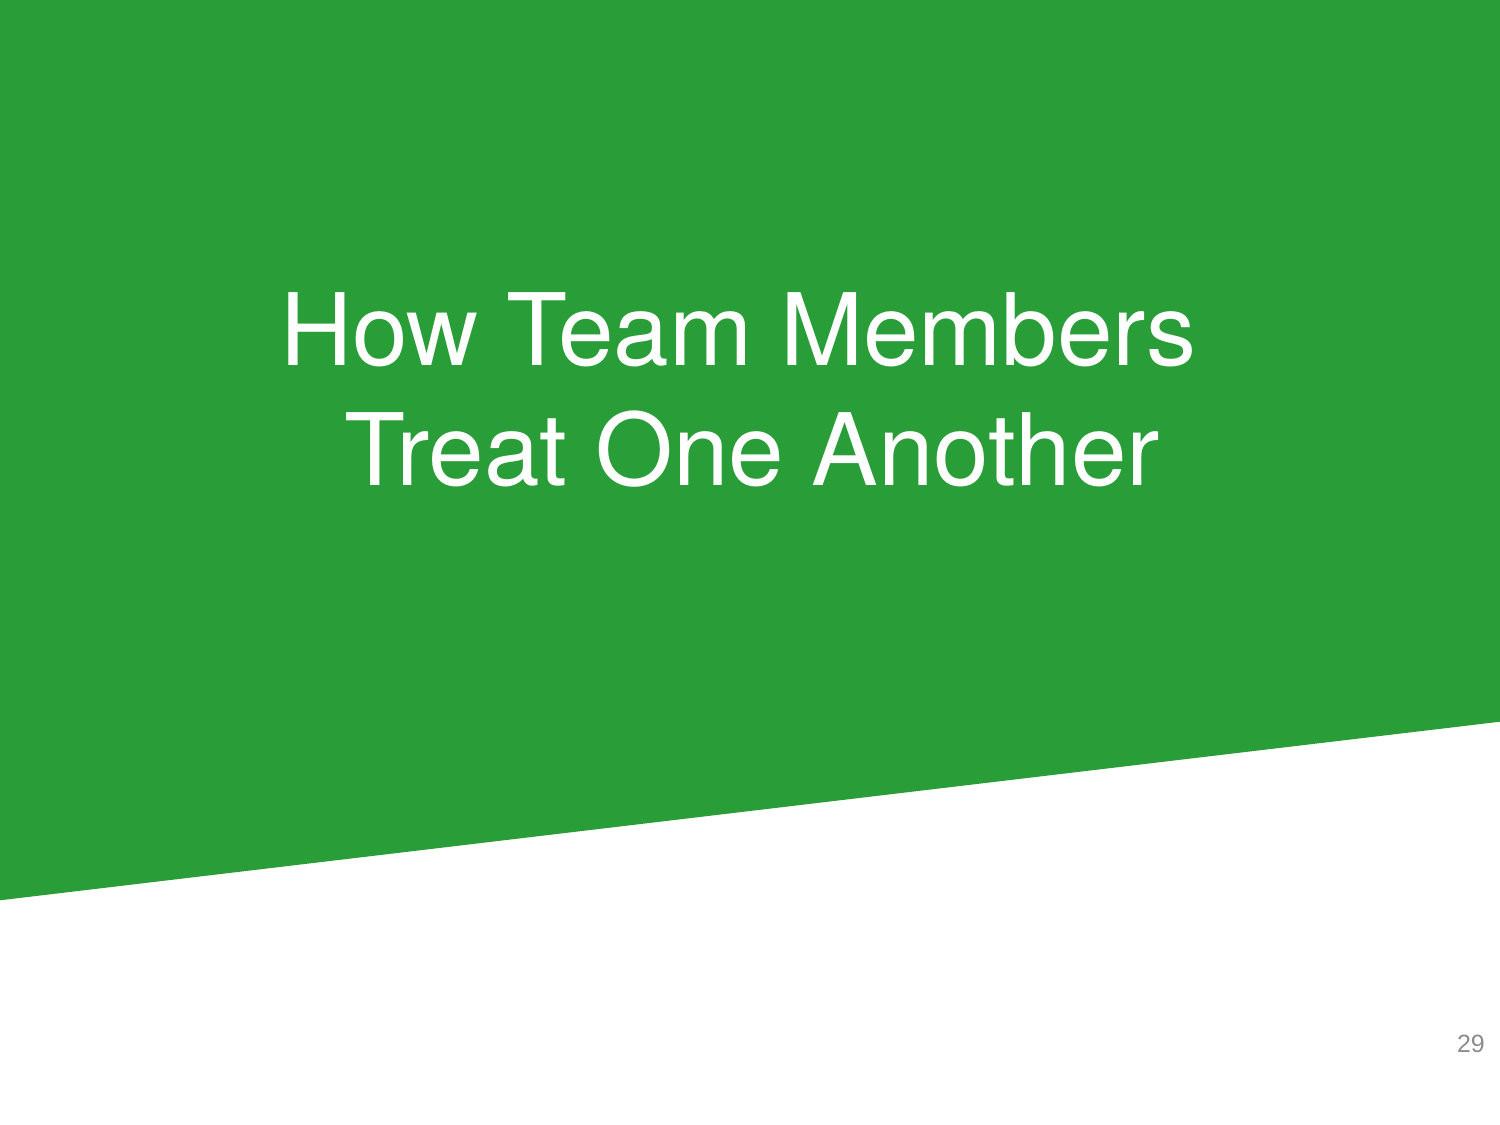

# How Team Members Treat One Another

29